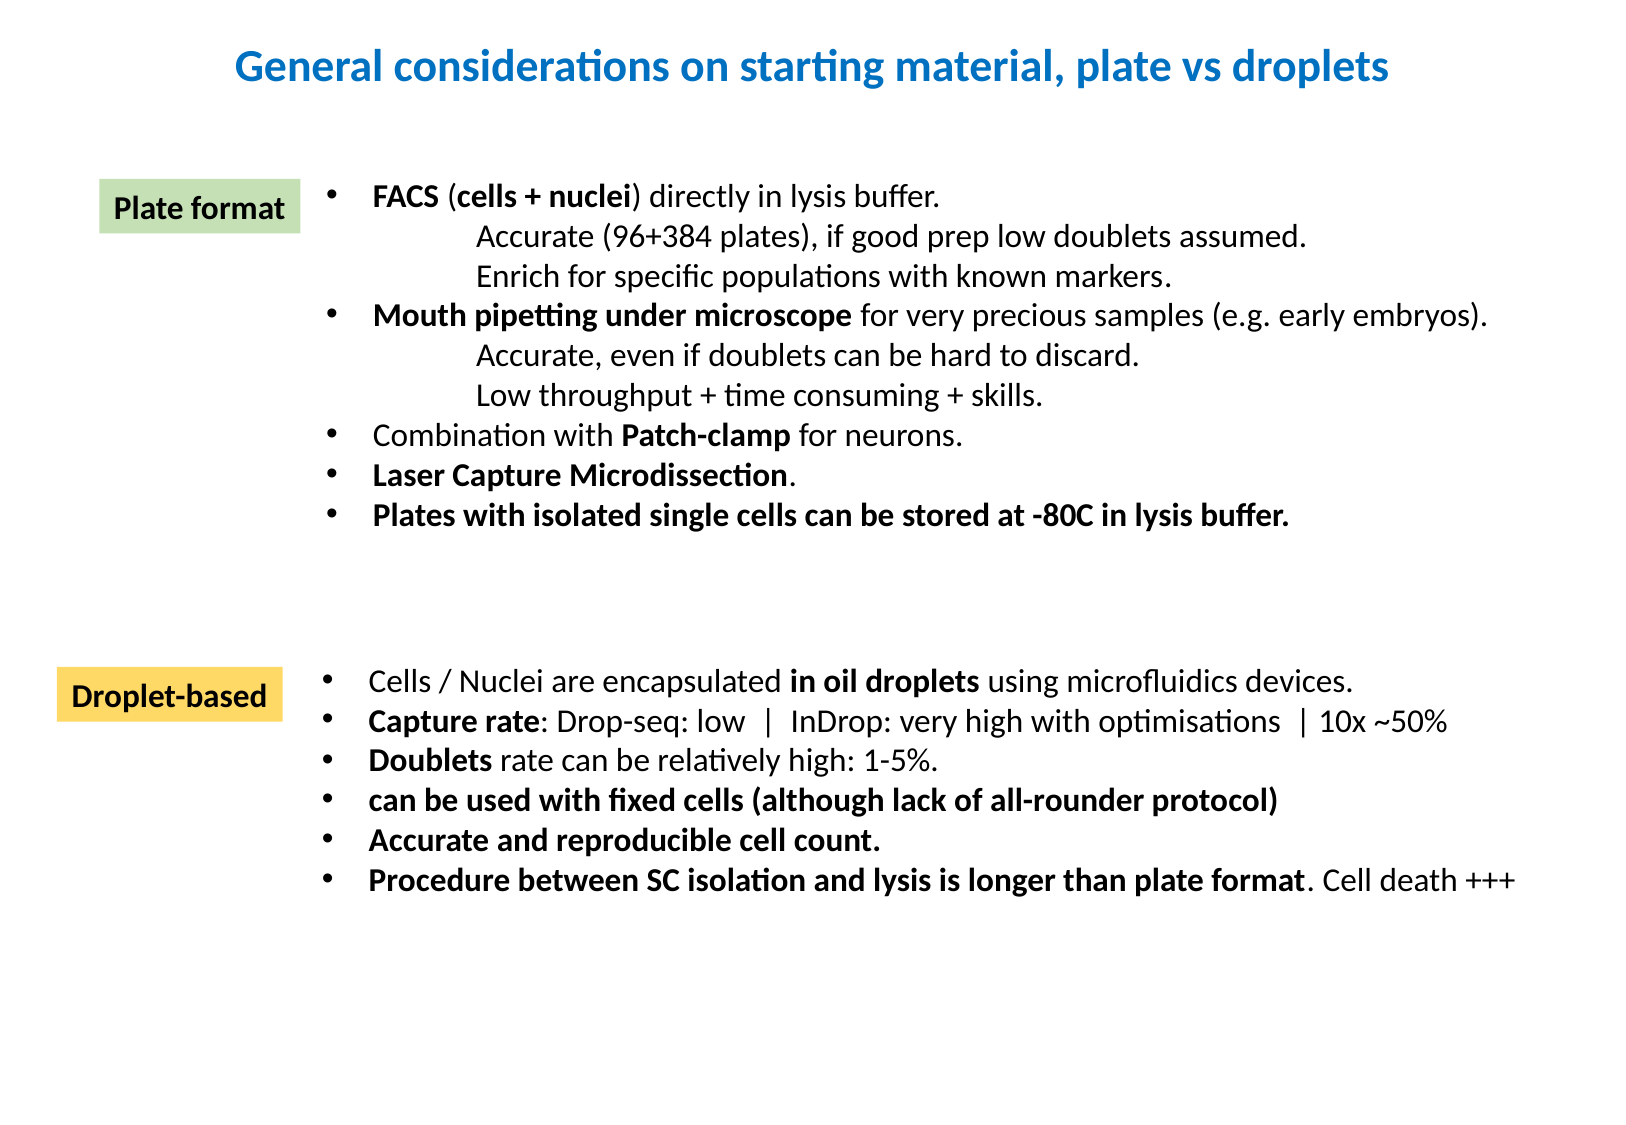

General considerations on starting material, plate vs droplets
FACS (cells + nuclei) directly in lysis buffer.
	Accurate (96+384 plates), if good prep low doublets assumed.
	Enrich for specific populations with known markers.
Mouth pipetting under microscope for very precious samples (e.g. early embryos).
	Accurate, even if doublets can be hard to discard.
	Low throughput + time consuming + skills.
Combination with Patch-clamp for neurons.
Laser Capture Microdissection.
Plates with isolated single cells can be stored at -80C in lysis buffer.
Plate format
Cells / Nuclei are encapsulated in oil droplets using microfluidics devices.
Capture rate: Drop-seq: low  |  InDrop: very high with optimisations  | 10x ~50%
Doublets rate can be relatively high: 1-5%.
can be used with fixed cells (although lack of all-rounder protocol)
Accurate and reproducible cell count.
Procedure between SC isolation and lysis is longer than plate format. Cell death +++
Droplet-based